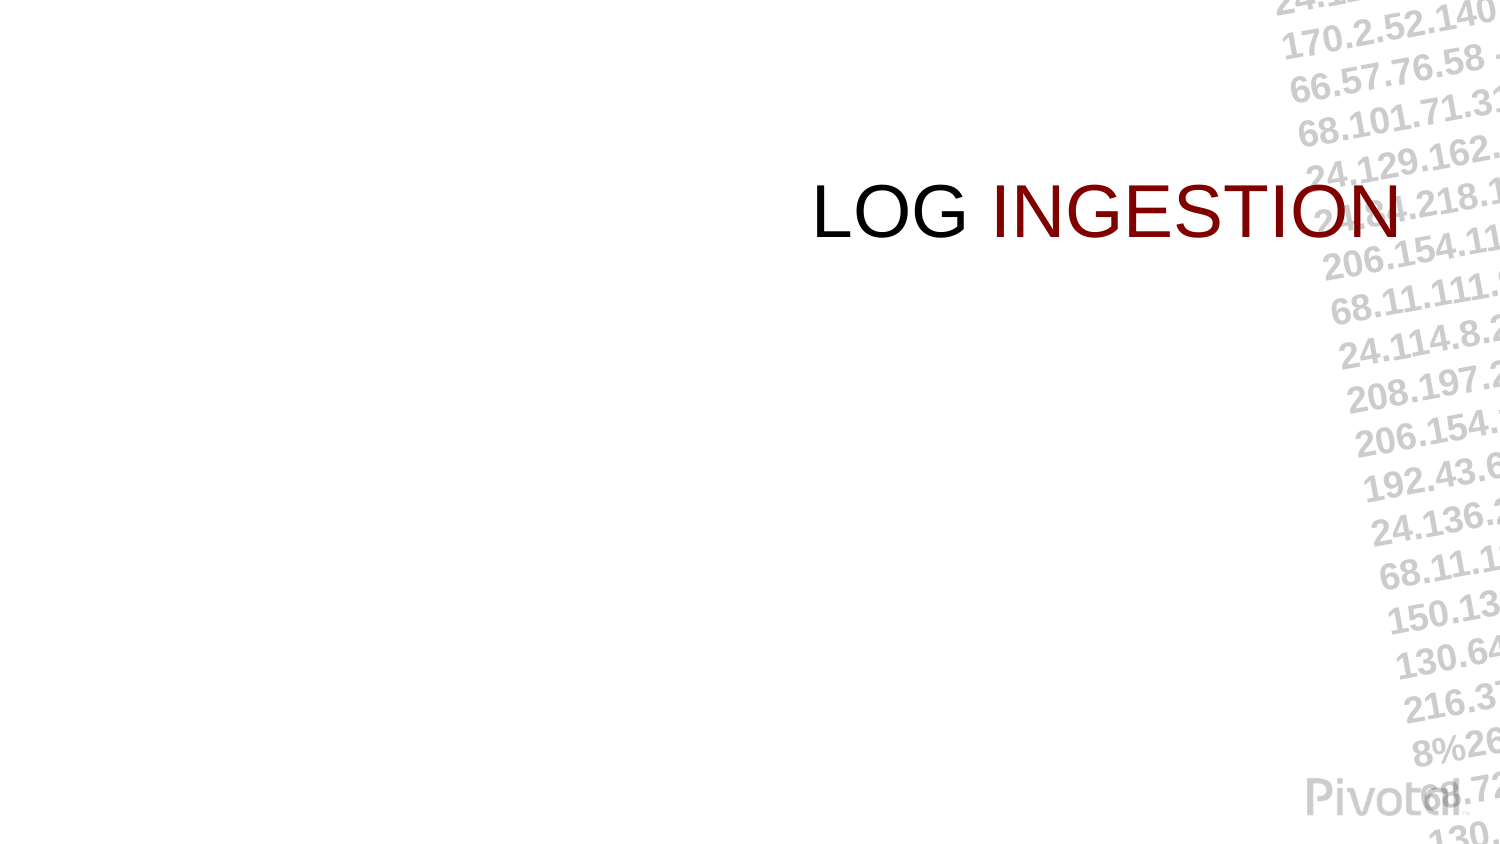

154.5.248.92 - - [30/Apr/2003:13:11:55 -0700] "GET /random/video/Star_Wars_Kid.wmv HTTP/1.0" 304 - "-" "Mozilla/4.77 (Macintosh; U; PPC)"
24.136.21.168 - - [30/Apr/2003:13:11:57 -0700] "GET /archive/2003/04/29/star_war.shtml HTTP/1.1" 200 13857 "-" "Mozilla/4.0 (compatible; MSIE 5.22; Mac_PowerPC)"
66.57.76.58 - - [30/Apr/2003:13:12:00 -0700] "GET /random/video/Star_Wars_Kid.wmv HTTP/1.1" 206 206910 "-" "NSPlayer/7.1.0.3055"
67.116.24.35 - - [30/Apr/2003:13:12:01 -0700] "GET /random/video/Star_Wars_Kid.wmv HTTP/1.0" 200 117908 "-" "NSPlayer/9.0.0.2980 WMFSDK/9.0"
66.68.95.121 - - [30/Apr/2003:13:12:01 -0700] "GET /random/video/Star_Wars_Kid.wmv HTTP/1.1" 206 170412 "-" "NSPlayer/9.0.0.2980 WMFSDK/9.0"
24.114.8.26 - - [30/Apr/2003:13:12:03 -0700] "GET /random/video/Star_Wars_Kid.wmv HTTP/1.1" 200 1499068 "http://www.xanga.com/home.aspx?user=autre" "Mozilla/5.0 (Windows; U; Windows NT 5.1; en-US; rv:1.3a) Gecko/20021212"
170.2.52.140 - - [30/Apr/2003:13:12:04 -0700] "GET /archive/2003/04/29/star_war.shtml HTTP/1.0" 200 13810 "-" "Mozilla/4.0 (compatible; MSIE 6.0; Windows NT 5.0)"
66.57.76.58 - - [30/Apr/2003:13:12:06 -0700] "GET /random/video/Star_Wars_Kid.wmv HTTP/1.1" 206 100330 "-" "NSPlayer/7.1.0.3055"
68.101.71.31 - - [30/Apr/2003:13:12:07 -0700] "GET /random/video/Star_Wars_Kid_Remix.wmv HTTP/1.1" 200 168488 "-" "Mozilla/4.0 (compatible; MSIE 6.0; Windows NT 5.1)"
24.129.162.20 - - [30/Apr/2003:13:12:08 -0700] "GET /random/video/Star_Wars_Kid.wmv HTTP/1.0" 200 883048 "-" "NSPlayer/4.1.0.3925"
24.84.218.131 - - [30/Apr/2003:13:12:10 -0700] "GET / HTTP/1.1" 200 63678 "-" "Mozilla/4.0 (compatible; MSIE 6.0; Windows NT 5.1; Avant Browser [avantbrowser.com]; .NET CLR 1.1.4322)"
206.154.118.2 - - [30/Apr/2003:13:12:12 -0700] "GET /random/video/Star_Wars_Kid.wmv HTTP/1.1" 200 100388 "http://www.waxy.org/archive/2003/04/29/star_war.shtml" "Mozilla/4.0 (compatible; MSIE 6.0; Windows NT 5.1; Q312461)"
68.11.111.94 - - [30/Apr/2003:13:12:13 -0700] "GET /random/video/Star_Wars_Kid.wmv HTTP/1.1" 200 138348 "http://cafe.utne.com/partners/bin/motet?show+-ufX0PO" "Mozilla/4.0 (compatible; MSIE 5.0; Mac_PowerPC)"
24.114.8.26 - - [30/Apr/2003:13:12:16 -0700] "GET /random/video/Star_Wars_Kid.wmv HTTP/1.0" 200 103308 "-" "NSPlayer/8.0.0.4477"
208.197.219.156 - - [30/Apr/2003:13:12:17 -0700] "GET /archive/2003/04/29/star_war.shtml HTTP/1.1" 200 13857 "http://www.totalfark.com/" "Mozilla/4.0 (compatible; MSIE 6.0; Windows NT 5.1)"
206.154.118.2 - - [30/Apr/2003:13:12:18 -0700] "GET /random/video/Star_Wars_Kid.wmv HTTP/1.0" 200 103308 "-" "NSPlayer/8.0.0.4487"
192.43.65.245 - - [30/Apr/2003:13:12:20 -0700] "GET /random/video/Star_Wars_Kid.wmv HTTP/1.0" 200 3122526 "http://www.waxy.org/archive/2003/04/29/star_war.shtml" "Mozilla/4.0 (compatible; MSIE 6.0; Windows NT 5.0)"
24.136.21.168 - - [30/Apr/2003:13:12:22 -0700] "GET /random/video/Star_Wars_Kid.wmv HTTP/1.1" 200 99608 "http://www.waxy.org/archive/2003/04/29/star_war.shtml" "Mozilla/4.0 (compatible; MSIE 5.22; Mac_PowerPC)"
68.11.111.94 - - [30/Apr/2003:13:12:22 -0700] "GET /random/video/Star_Wars_Kid_Remix.wmv HTTP/1.1" 200 136888 "http://cafe.utne.com/partners/bin/motet?show+-ufX0PO" "Mozilla/4.0 (compatible; MSIE 5.0; Mac_PowerPC)"
150.134.71.99 - - [30/Apr/2003:13:12:25 -0700] "GET /random/video/Star_Wars_Kid_Remix.wmv HTTP/1.1" 200 1149276 "-" "Mozilla/4.0 (compatible; MSIE 6.0; Windows NT 5.1)"
130.64.42.59 - - [30/Apr/2003:13:12:28 -0700] "GET /random/video/Star_Wars_Kid.wmv HTTP/1.1" 200 100388 "http://www.superspecialrock.com/discus/messages/3742/4998.html?1051730247" "Mozilla/4.0 (compatible; MSIE 6.0; Windows NT 5.0)"
216.37.40.77 - - [30/Apr/2003:13:12:28 -0700] "GET / HTTP/1.1" 200 63678 "http://images.google.com/imgres?imgurl=arthurtivoli.free.fr/TJAM01/hans%2520is%2520dreaming.jpg&imgrefurl=http://www.waxy.org/&h=447&w=312&prev=/images%3Fq%3DPorn%26start%3D40%26svnum%3D10%26hl%3Den%26lr%3D%26ie%3DUTF-8%26oe%3DUTF-8%26sa%3DN" "Mozilla/4.0 (compatible; MSIE 6.0; Windows NT 5.1)"
68.72.105.210 - - [30/Apr/2003:13:12:30 -0700] "GET /archive/2003/04/29/star_war.shtml HTTP/1.1" 200 13857 "http://www.dashes.com/anil/" "Mozilla/5.0 (Macintosh; U; PPC Mac OS X; en) AppleWebKit/73 (KHTML, like Gecko) Safari/73"
130.64.42.59 - - [30/Apr/2003:13:12:30 -0700] "GET /random/video/Star_Wars_Kid.wmv HTTP/1.0" 200 100388 "-" "NSPlayer/4.1.0.3927"
148.107.4.20 - - [30/Apr/2003:13:12:31 -0700] "GET /archive/2003/03/14/elizabet.shtml HTTP/1.1" 200 13568 "http://search.yahoo.com/search?p=ELIZABETH+SMART+april+2003&vm=i&n=20&fl=0&x=wrt" "Mozilla/4.0 (compatible; MSIE 5.01; Windows NT 5.0)"
2
LOG INGESTION